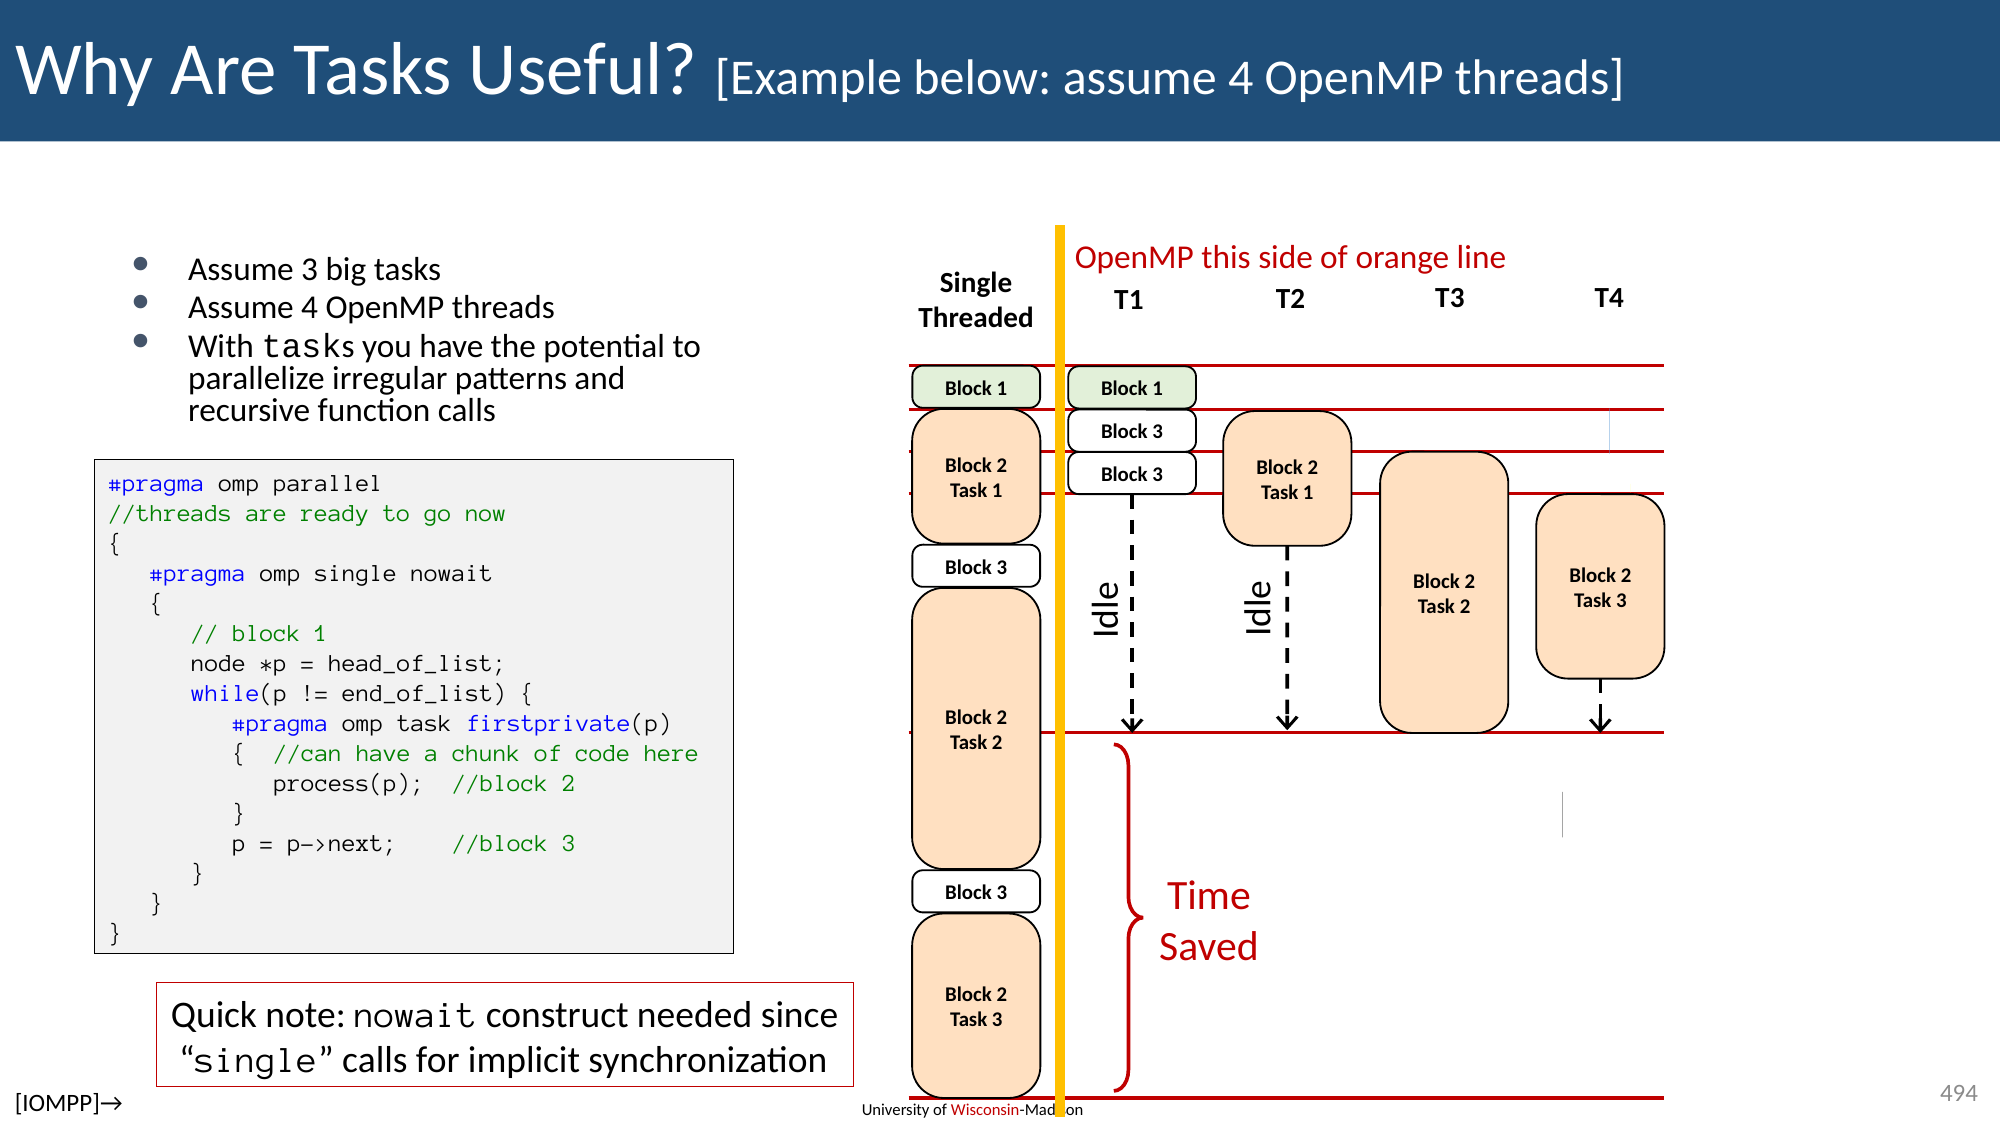

# Why Are Tasks Useful? [Example below: assume 4 OpenMP threads]
OpenMP this side of orange line
Assume 3 big tasks
Assume 4 OpenMP threads
With tasks you have the potential to parallelize irregular patterns and recursive function calls
Single Threaded
T3
T4
T2
T1
Block 1
Block 2
Task 1
Block 3
Block 2
Task 2
Block 3
Block 2
Task 3
Block 1

Block 3
Block 2
Task 1
Block 2
Task 2
Block 3
#pragma omp parallel
//threads are ready to go now
{
   #pragma omp single nowait
   {
      // block 1
      node *p = head_of_list;
      while(p != end_of_list) {
         #pragma omp task firstprivate(p)
         {  //can have a chunk of code here
            process(p);  //block 2
         }
         p = p->next;    //block 3
      }
   }
}

Block 2
Task 3
Idle
Idle

Time Saved
Quick note: nowait construct needed since
 “single” calls for implicit synchronization
494
[IOMPP]→